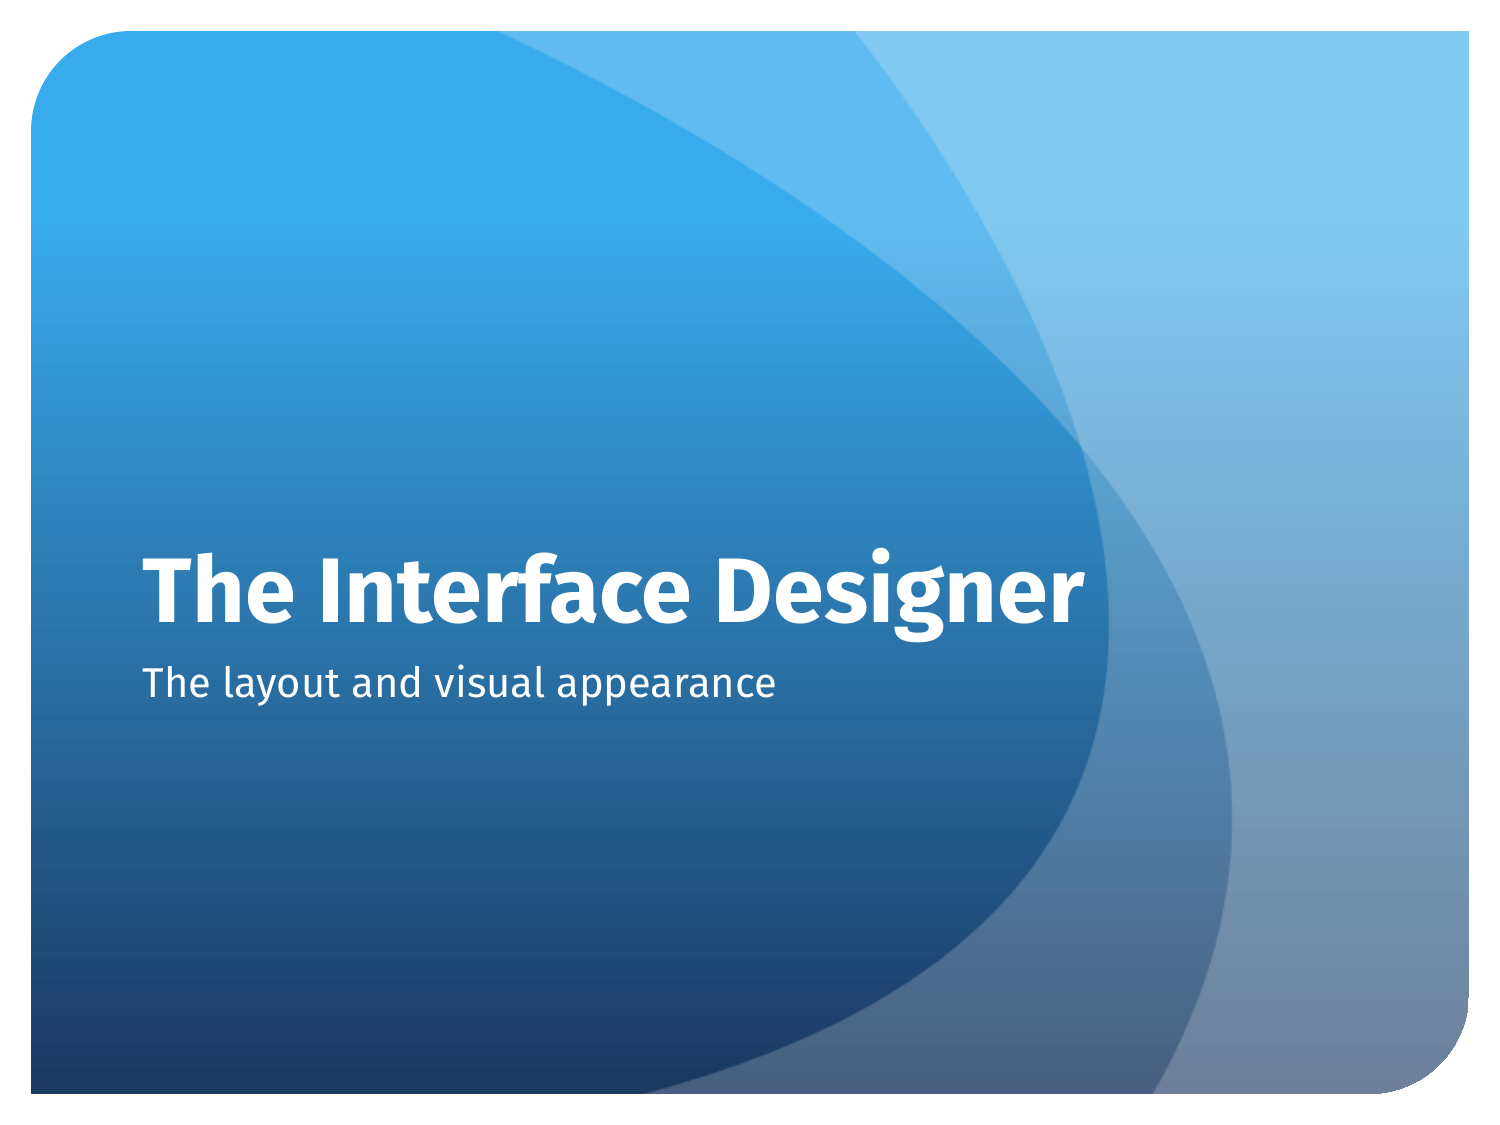

# The Interface Designer
The layout and visual appearance